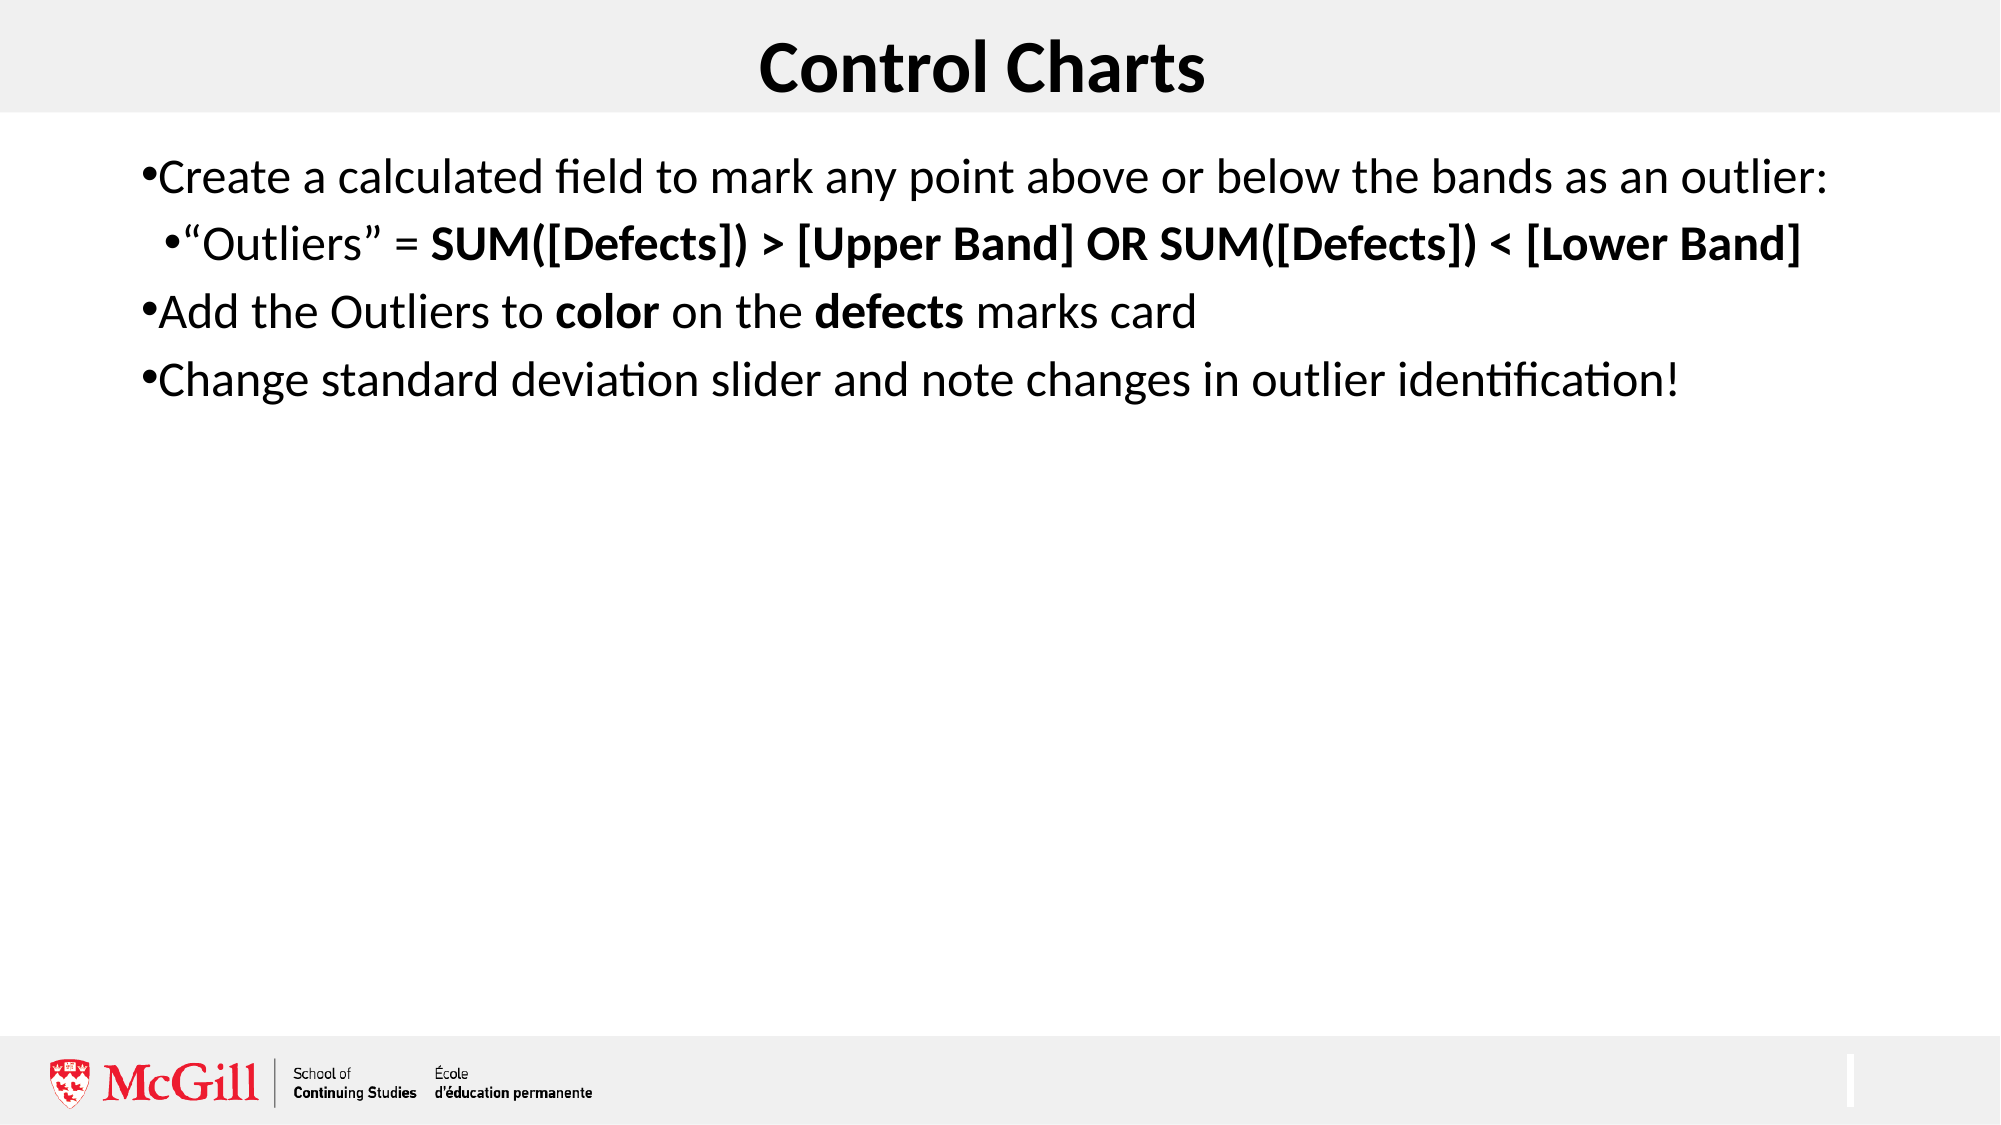

Control Charts
Create a calculated field to mark any point above or below the bands as an outlier:
“Outliers” = SUM([Defects]) > [Upper Band] OR SUM([Defects]) < [Lower Band]
Add the Outliers to color on the defects marks card
Change standard deviation slider and note changes in outlier identification!